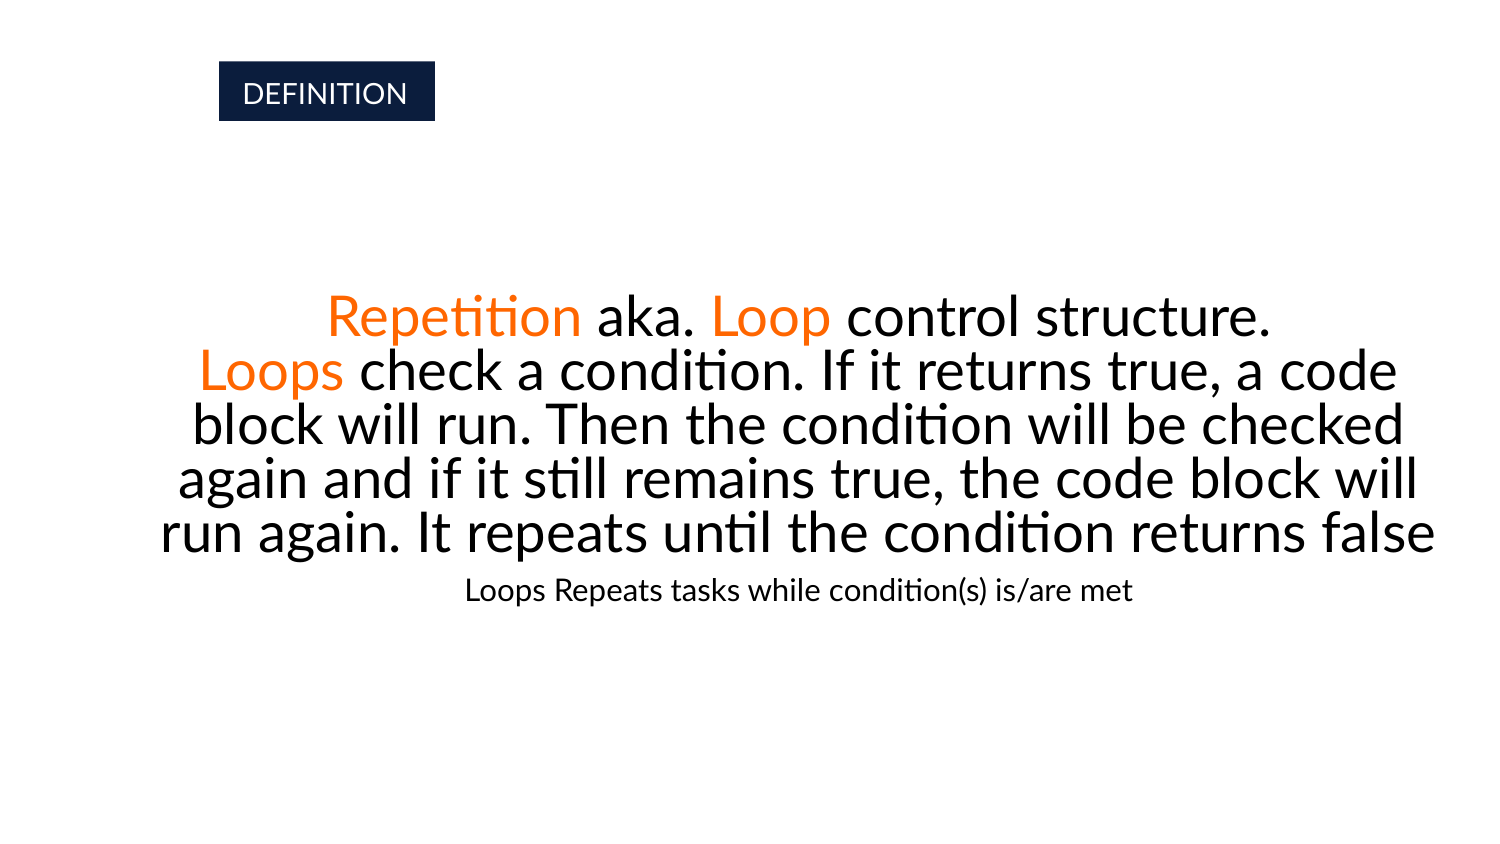

DEFINITION
Repetition aka. Loop control structure.
Loops check a condition. If it returns true, a code block will run. Then the condition will be checked again and if it still remains true, the code block will run again. It repeats until the condition returns false
Loops Repeats tasks while condition(s) is/are met